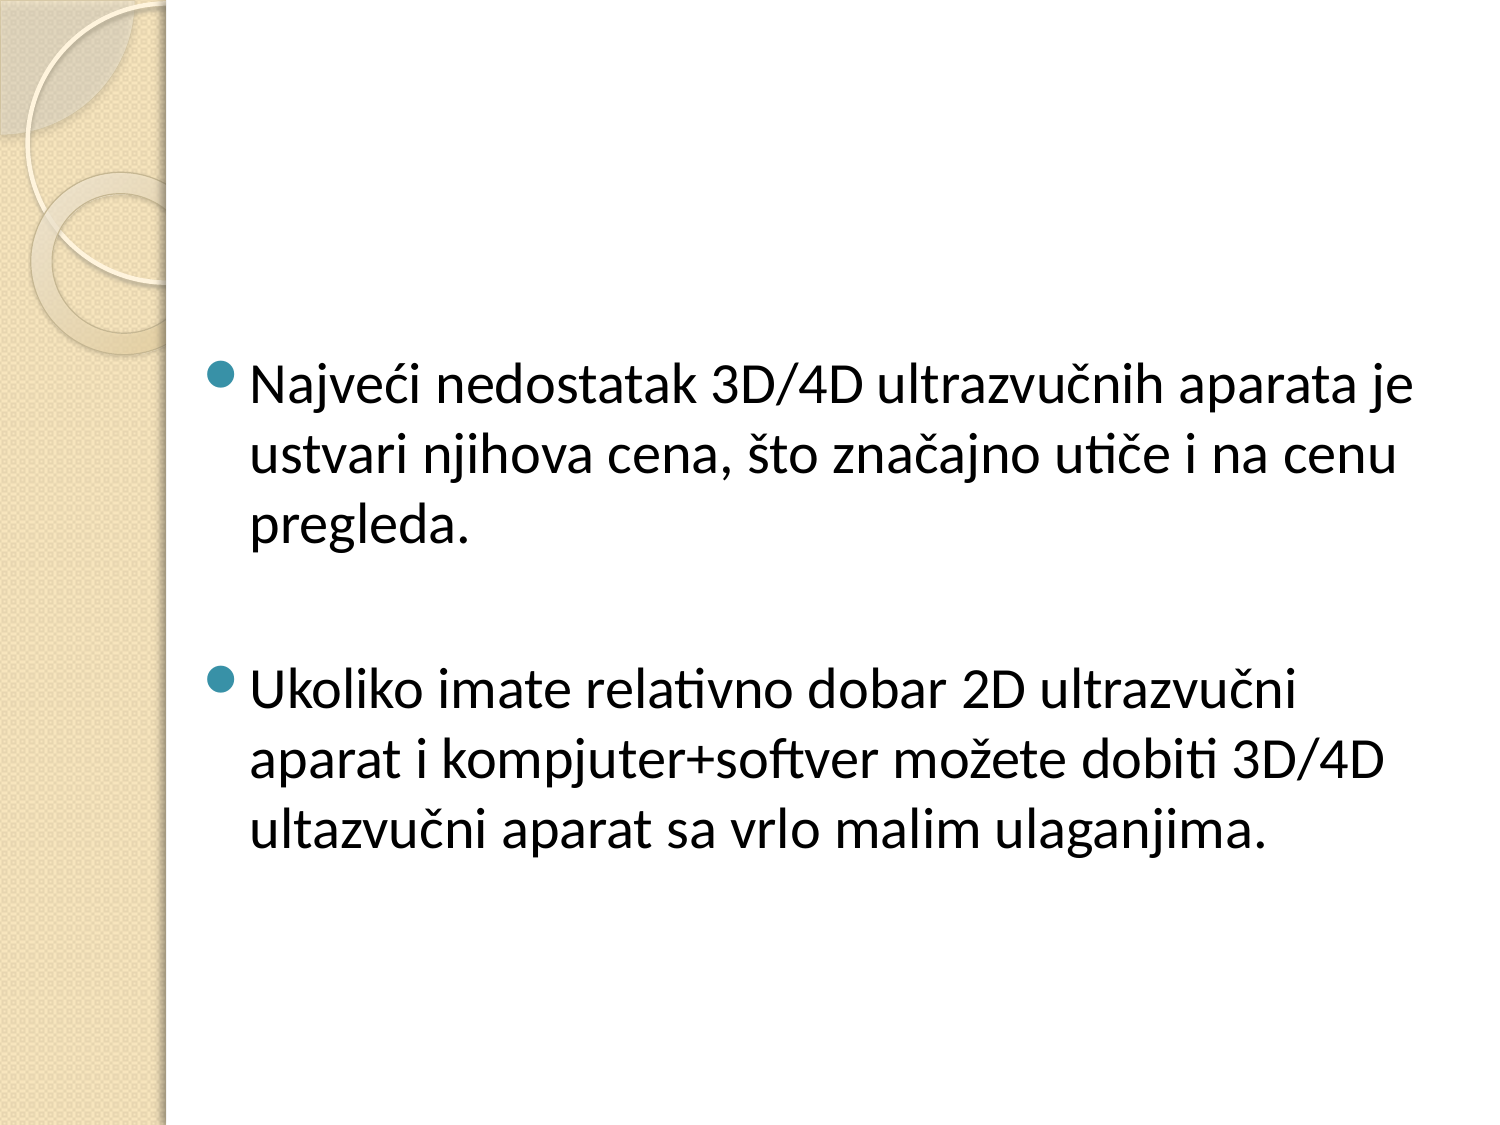

#
Najveći nedostatak 3D/4D ultrazvučnih aparata je ustvari njihova cena, što značajno utiče i na cenu pregleda.

Ukoliko imate relativno dobar 2D ultrazvučni aparat i kompjuter+softver možete dobiti 3D/4D ultazvučni aparat sa vrlo malim ulaganjima.